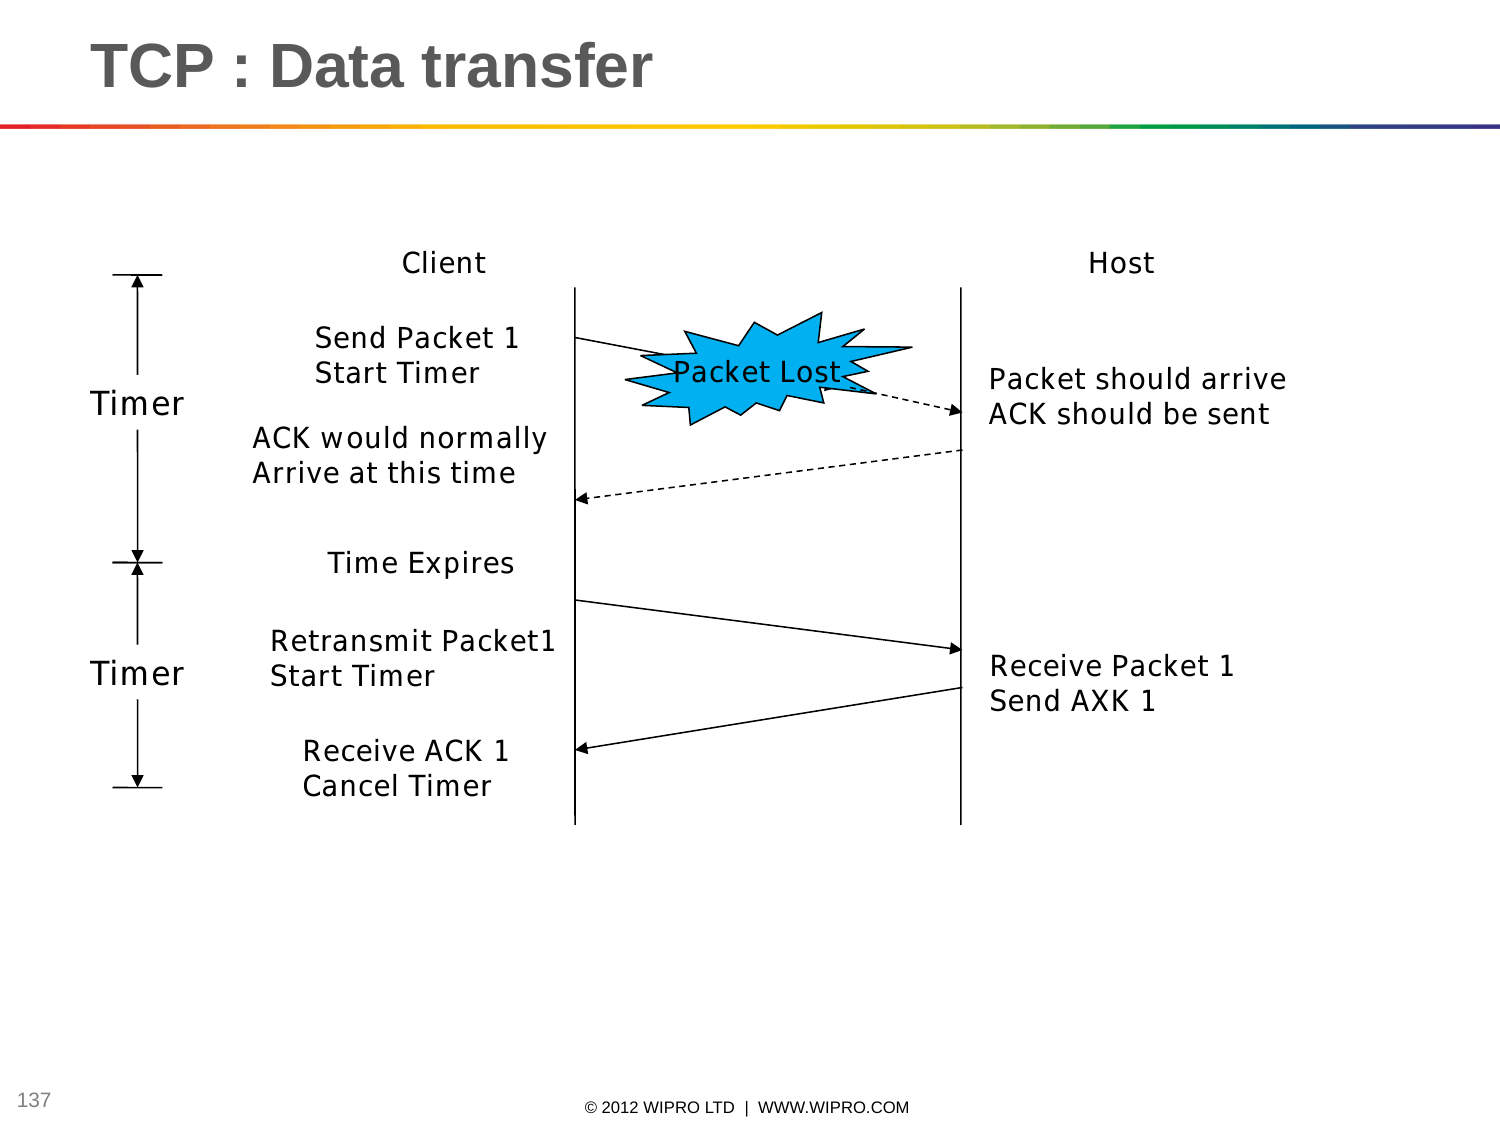

# TCP : Data transfer
Client
Host

Send Packet 1
Start Timer
Packet Lost

Packet should arrive
ACK should be sent
Timer

ACK would normally
Arrive at this time

Time Expires

Retransmit Packet1
Start Timer
Receive Packet 1
Send AXK 1
Timer

Receive ACK 1
Cancel Timer